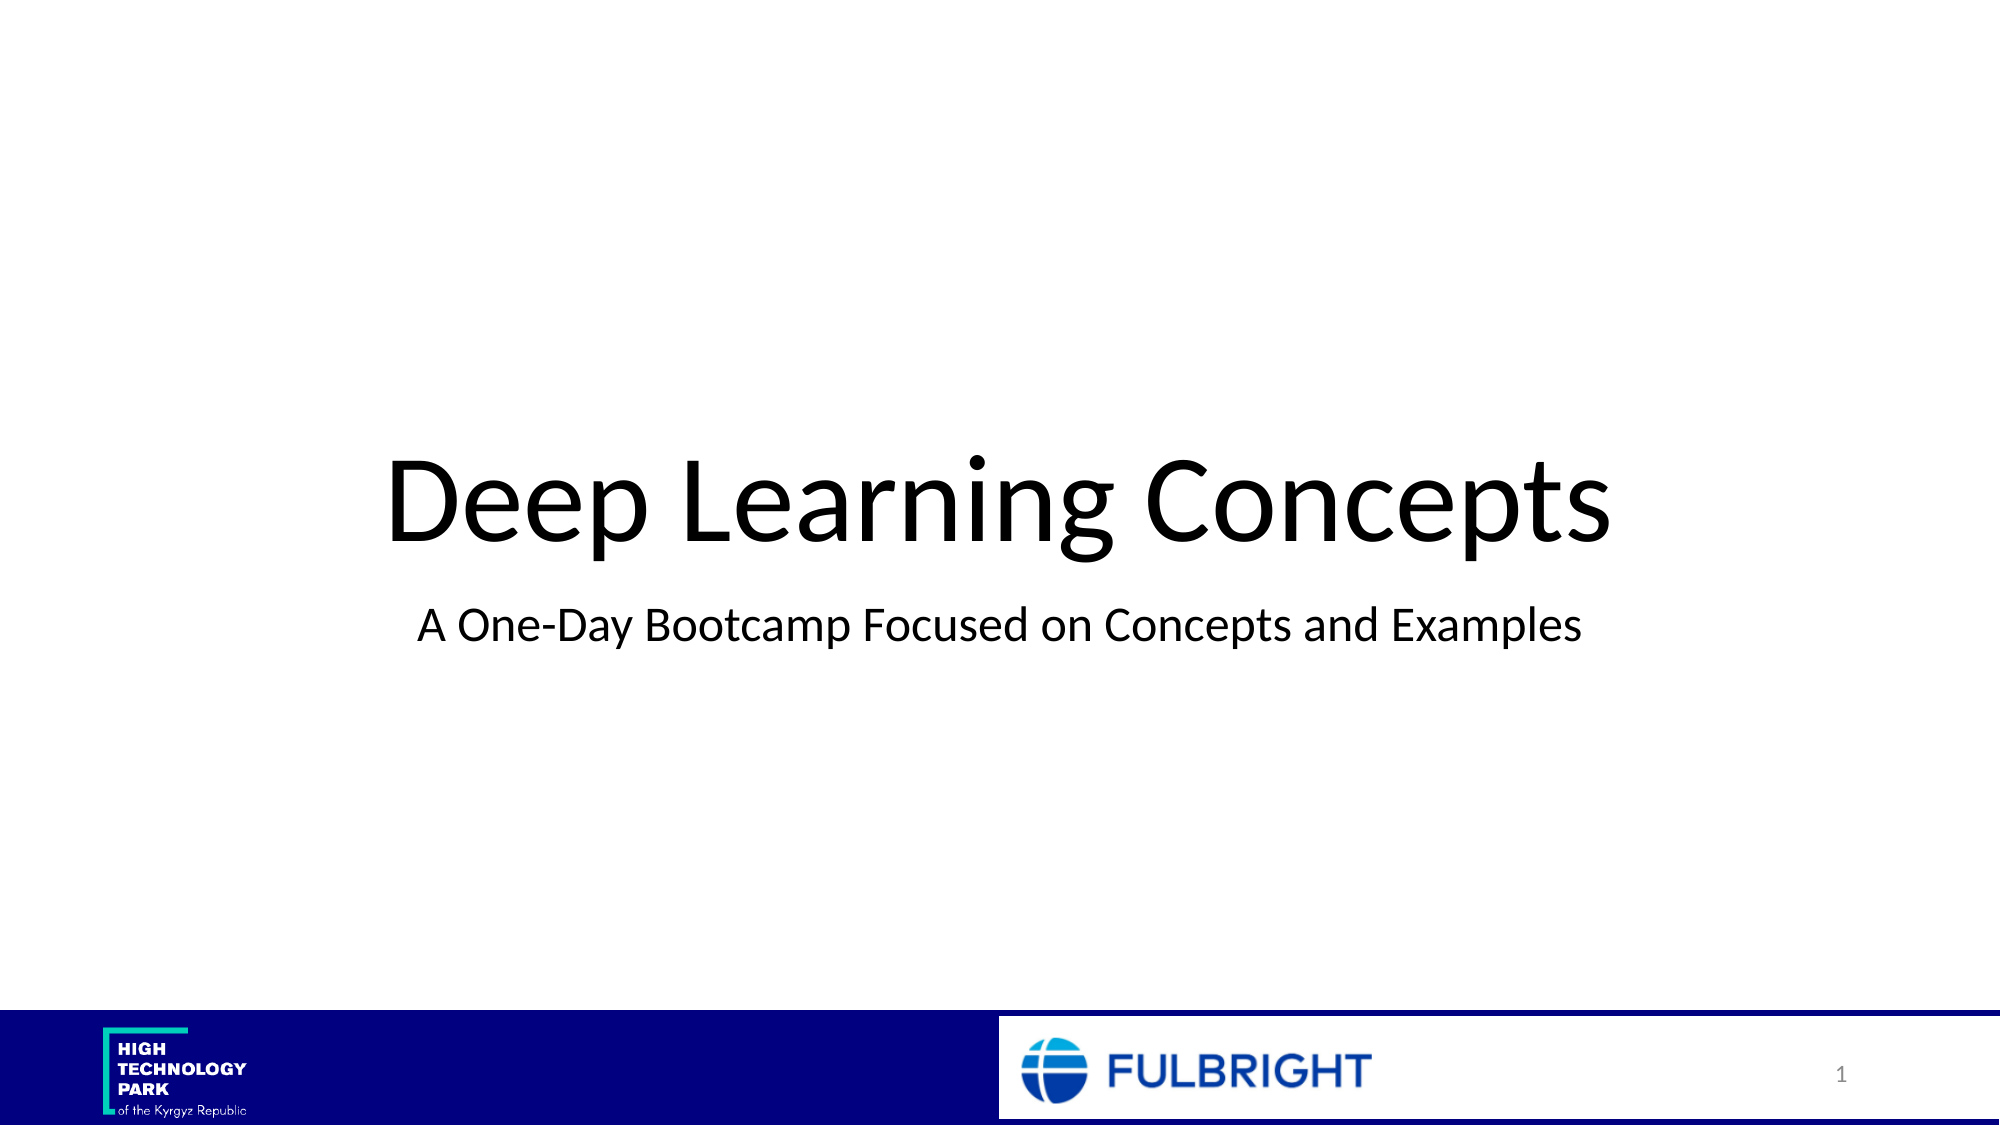

# Deep Learning Concepts
A One-Day Bootcamp Focused on Concepts and Examples
1